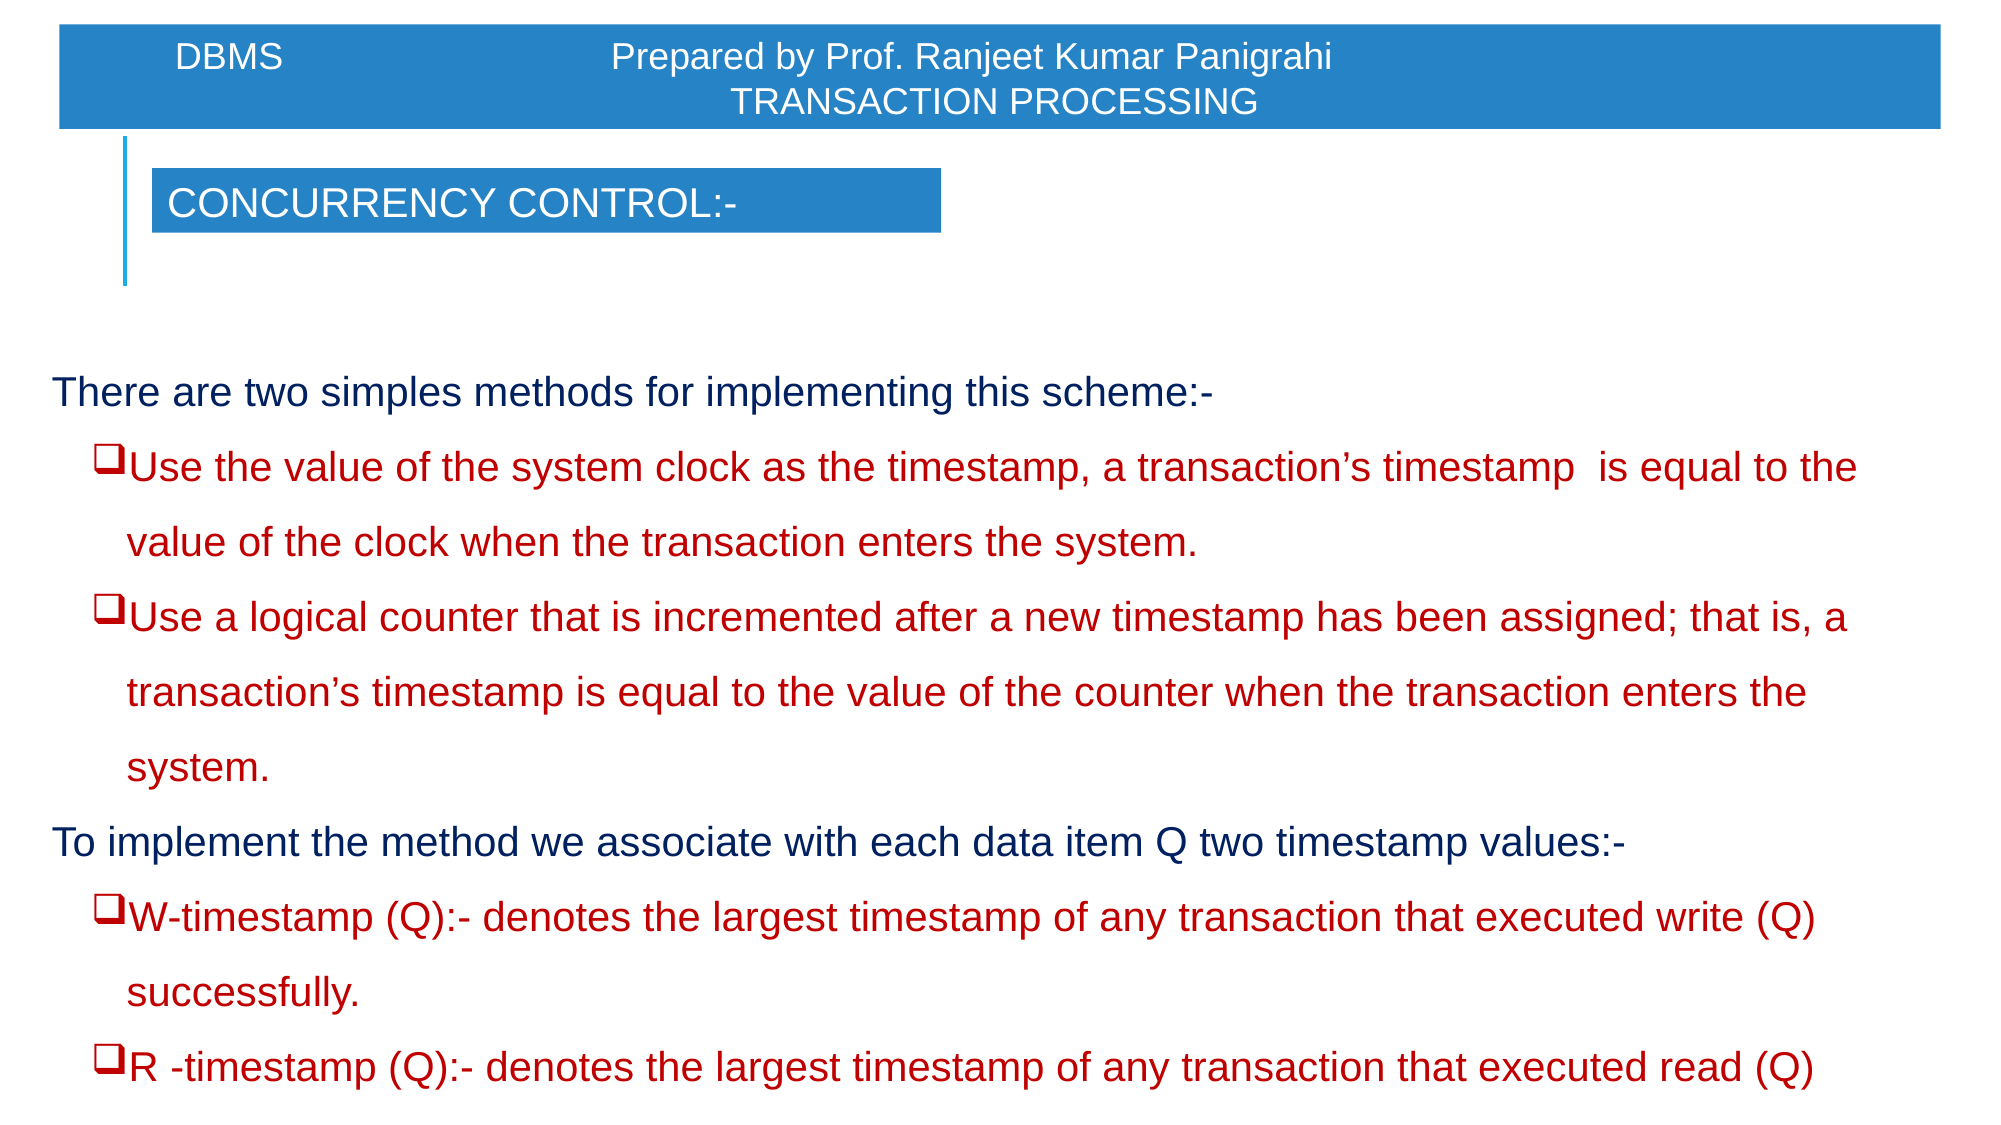

DBMS		             Prepared by Prof. Ranjeet Kumar Panigrahi				TRANSACTION PROCESSING
CONCURRENCY CONTROL:-
There are two simples methods for implementing this scheme:-
Use the value of the system clock as the timestamp, a transaction’s timestamp  is equal to the value of the clock when the transaction enters the system.
Use a logical counter that is incremented after a new timestamp has been assigned; that is, a transaction’s timestamp is equal to the value of the counter when the transaction enters the system.
To implement the method we associate with each data item Q two timestamp values:-
W-timestamp (Q):- denotes the largest timestamp of any transaction that executed write (Q) successfully.
R -timestamp (Q):- denotes the largest timestamp of any transaction that executed read (Q) successfully.